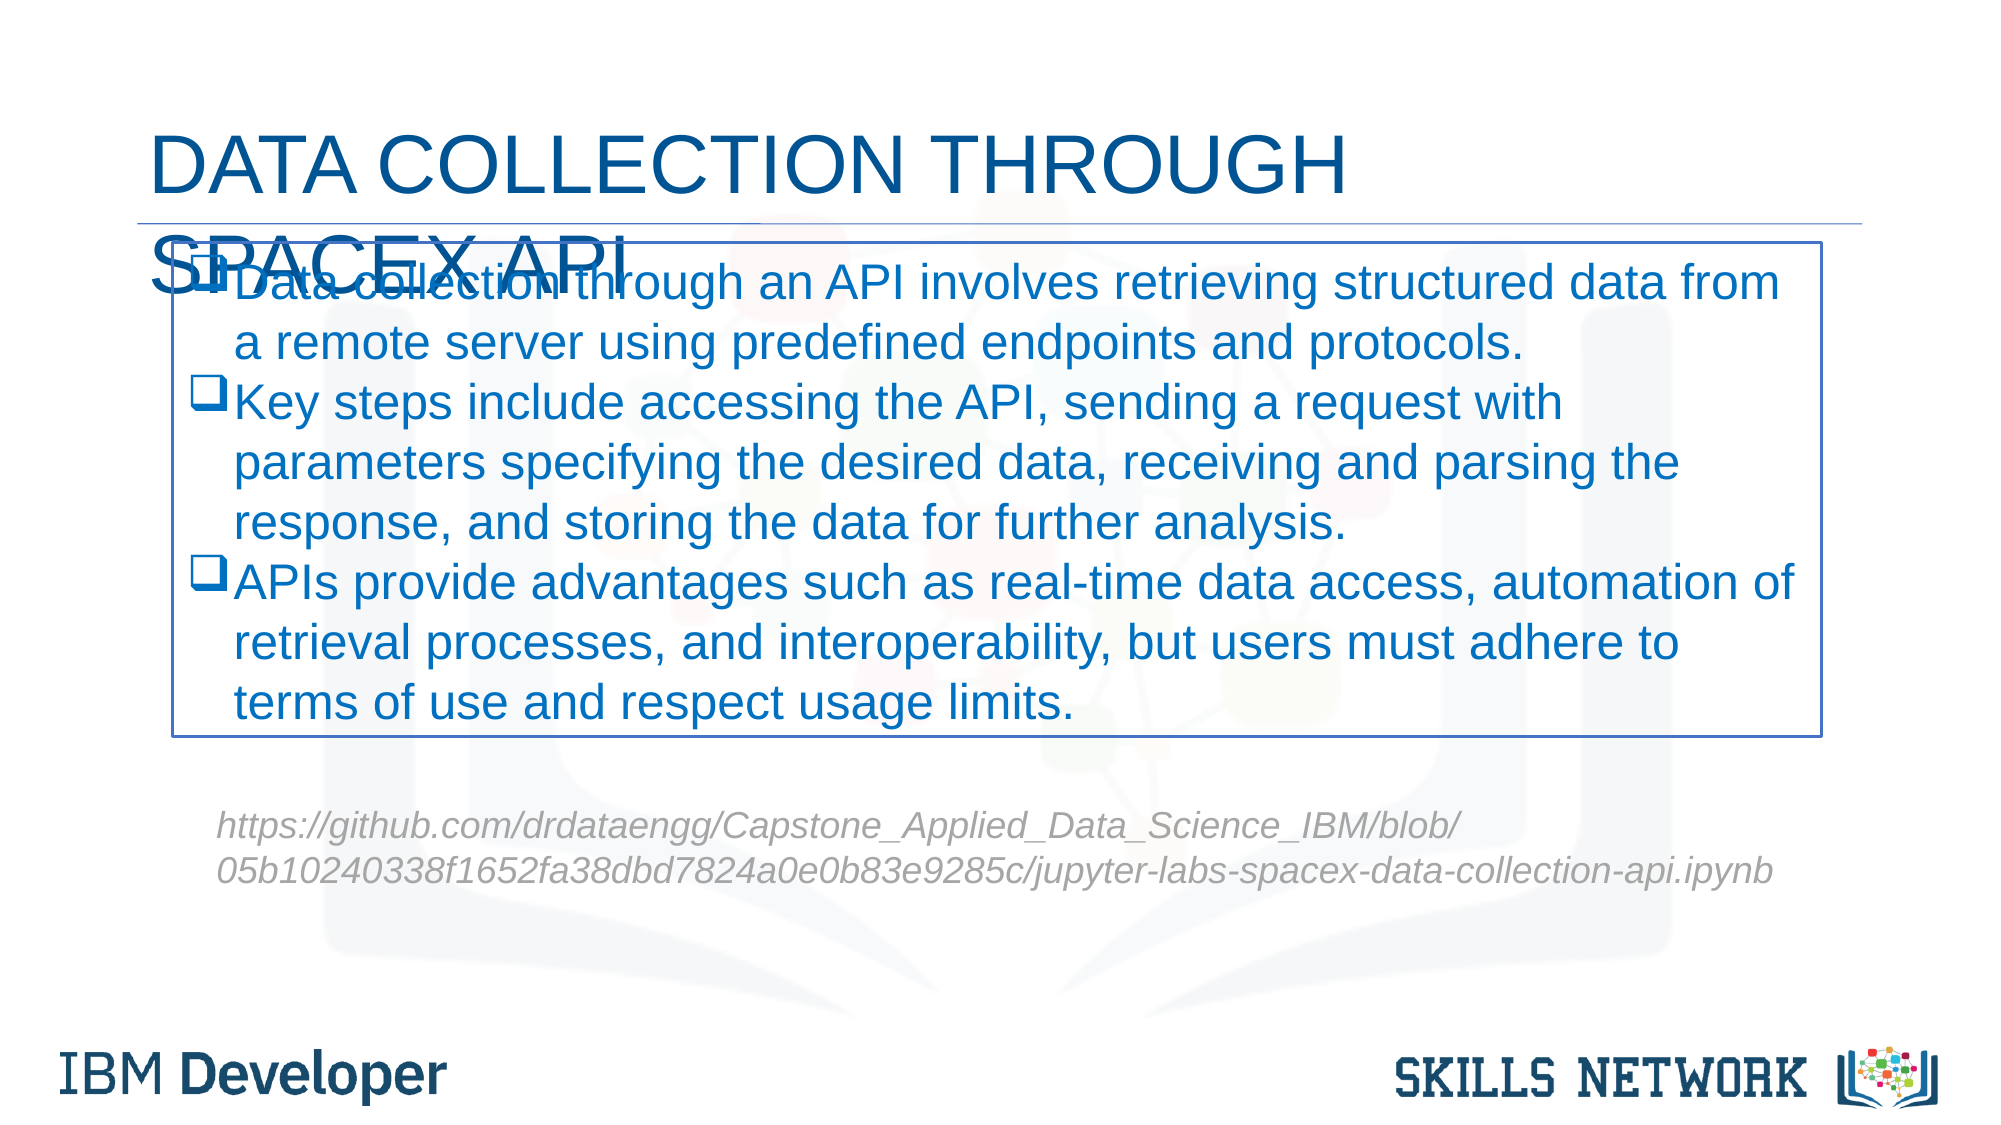

DATA COLLECTION THROUGH SPACEX API
Data collection through an API involves retrieving structured data from a remote server using predefined endpoints and protocols.
Key steps include accessing the API, sending a request with parameters specifying the desired data, receiving and parsing the response, and storing the data for further analysis.
APIs provide advantages such as real-time data access, automation of retrieval processes, and interoperability, but users must adhere to terms of use and respect usage limits.
https://github.com/drdataengg/Capstone_Applied_Data_Science_IBM/blob/05b10240338f1652fa38dbd7824a0e0b83e9285c/jupyter-labs-spacex-data-collection-api.ipynb